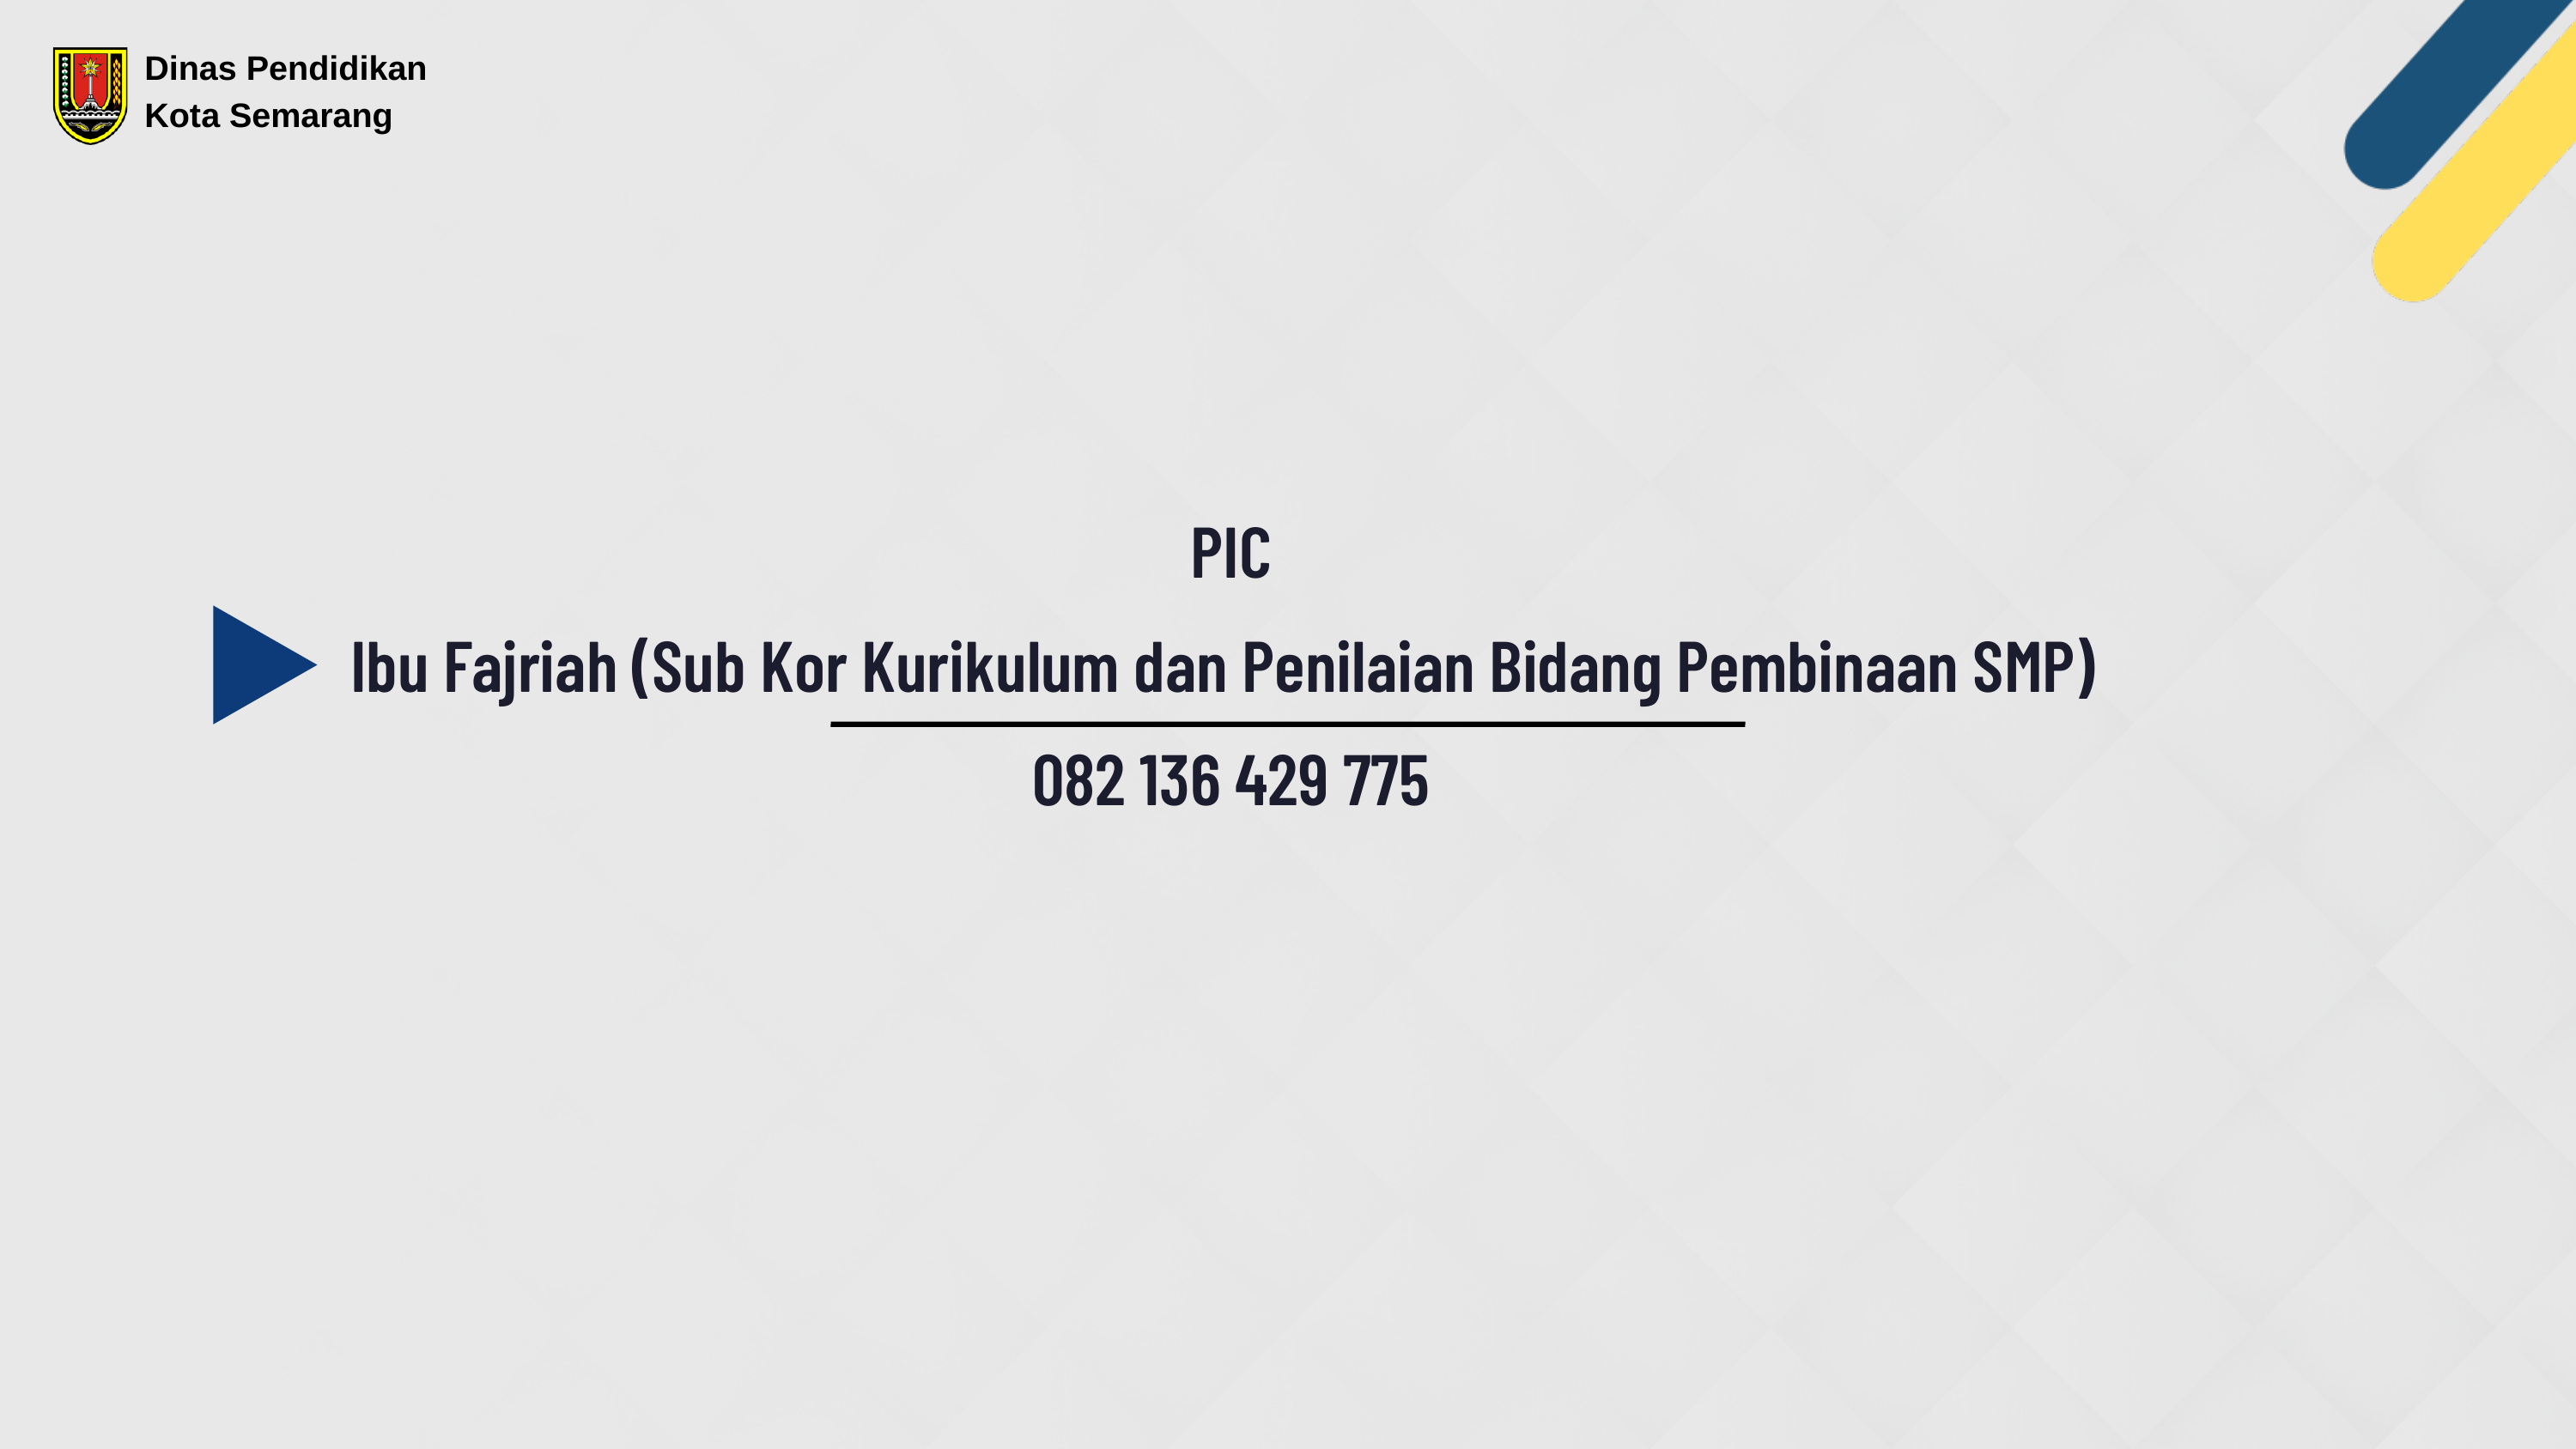

Dinas Pendidikan
Kota Semarang

PIC
Ibu Fajriah (Sub Kor Kurikulum dan Penilaian Bidang Pembinaan SMP)
082 136 429 775